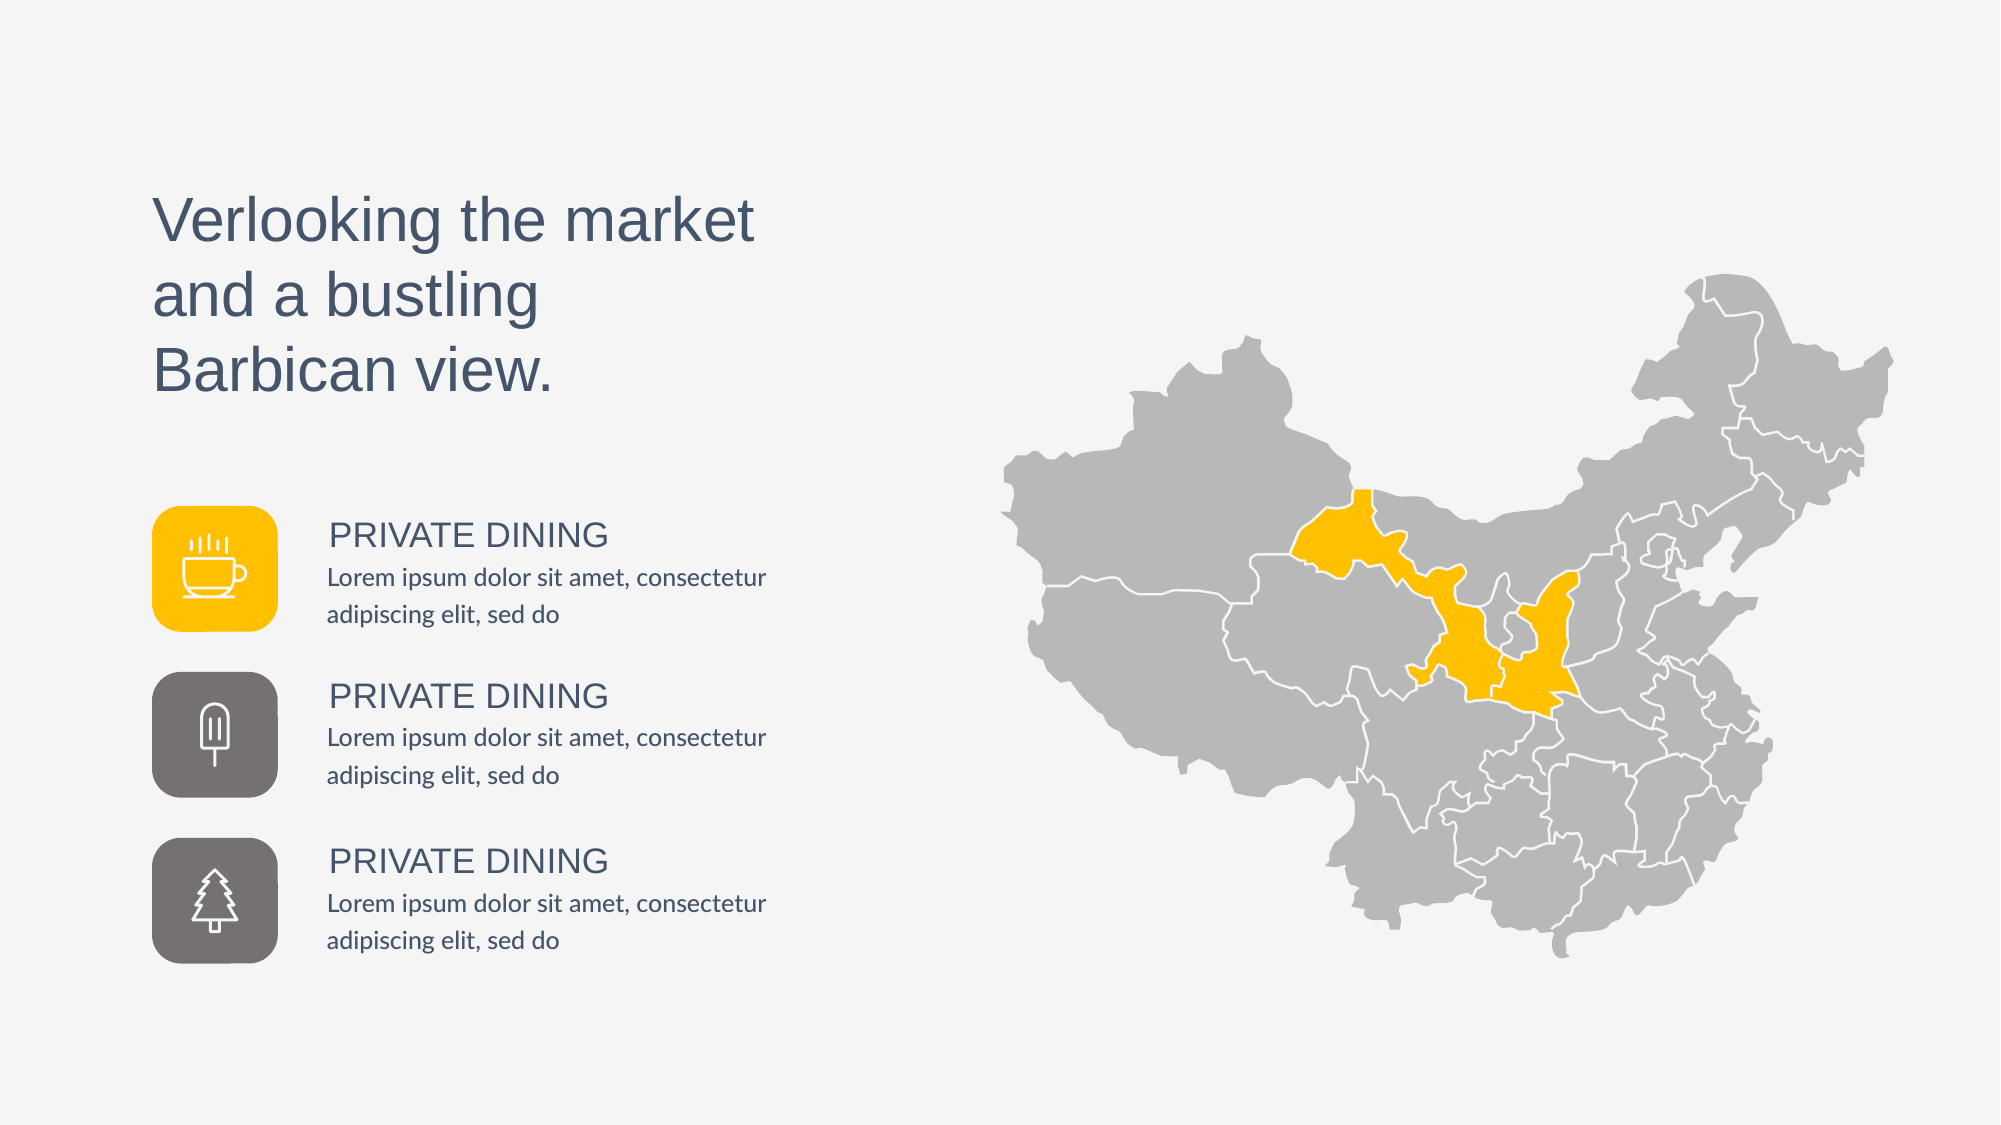

Verlooking the market and a bustling Barbican view.

PRIVATE DINING

Lorem ipsum dolor sit amet, consectetur adipiscing elit, sed do

PRIVATE DINING

Lorem ipsum dolor sit amet, consectetur adipiscing elit, sed do

PRIVATE DINING

Lorem ipsum dolor sit amet, consectetur adipiscing elit, sed do